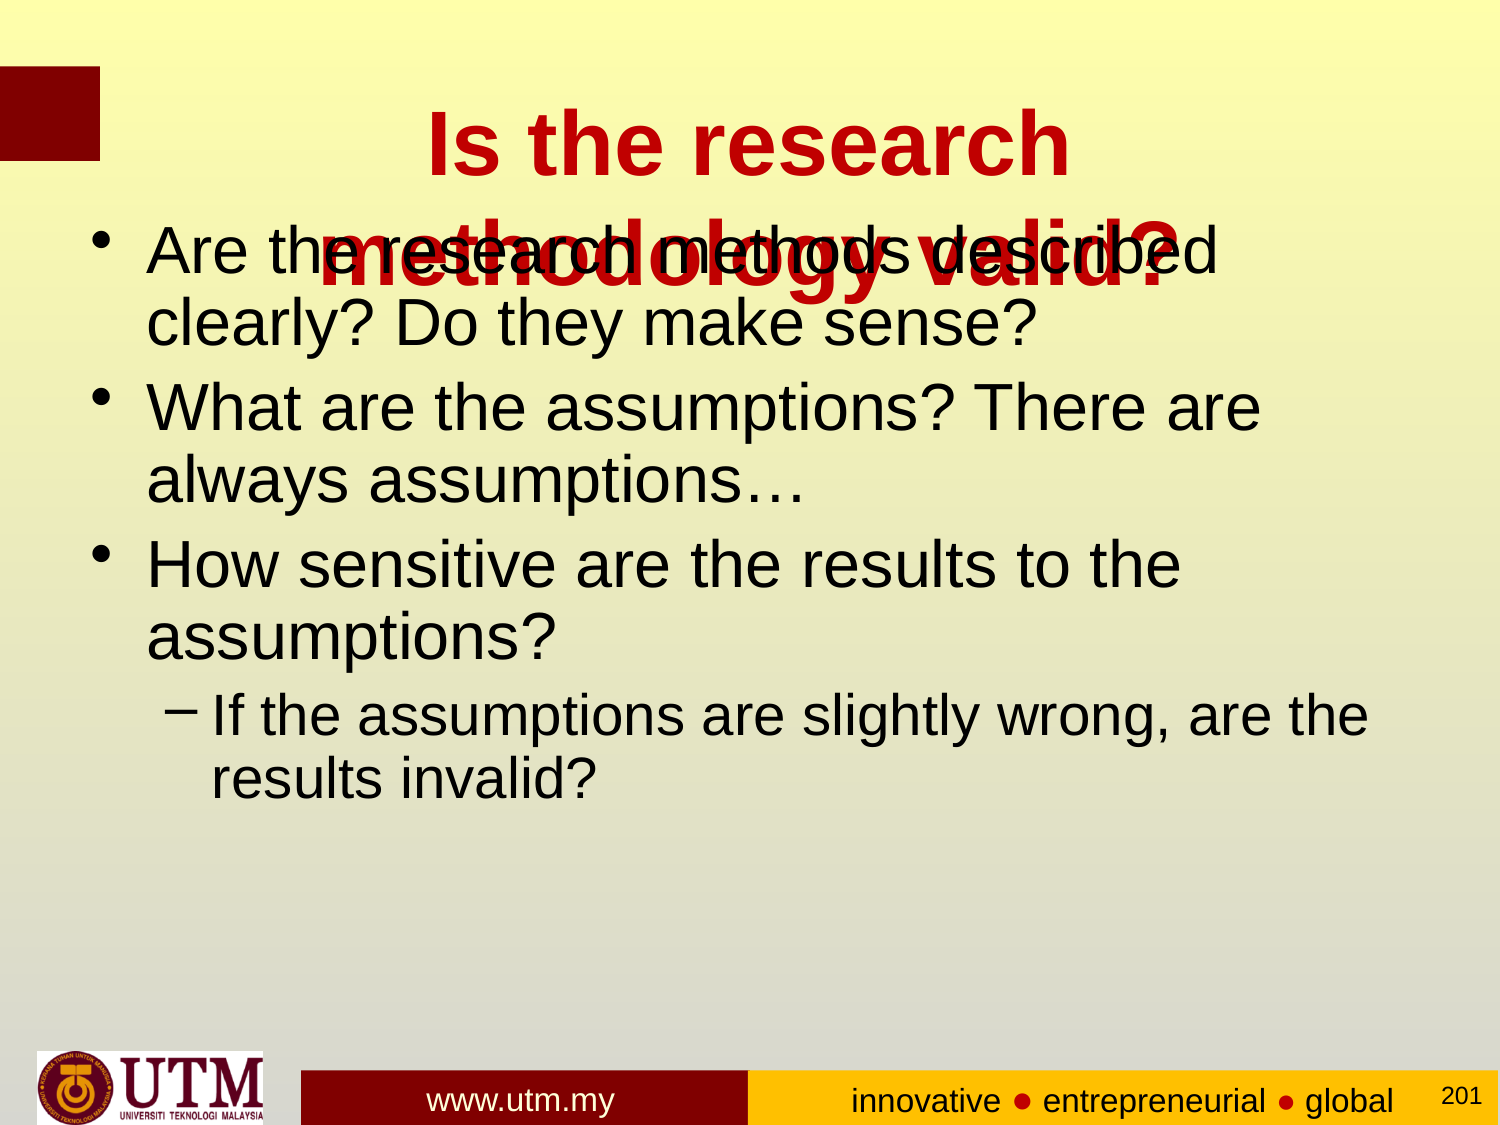

# Is the research methodology valid?
Are the research methods described clearly? Do they make sense?
What are the assumptions? There are always assumptions…
How sensitive are the results to the assumptions?
If the assumptions are slightly wrong, are the results invalid?